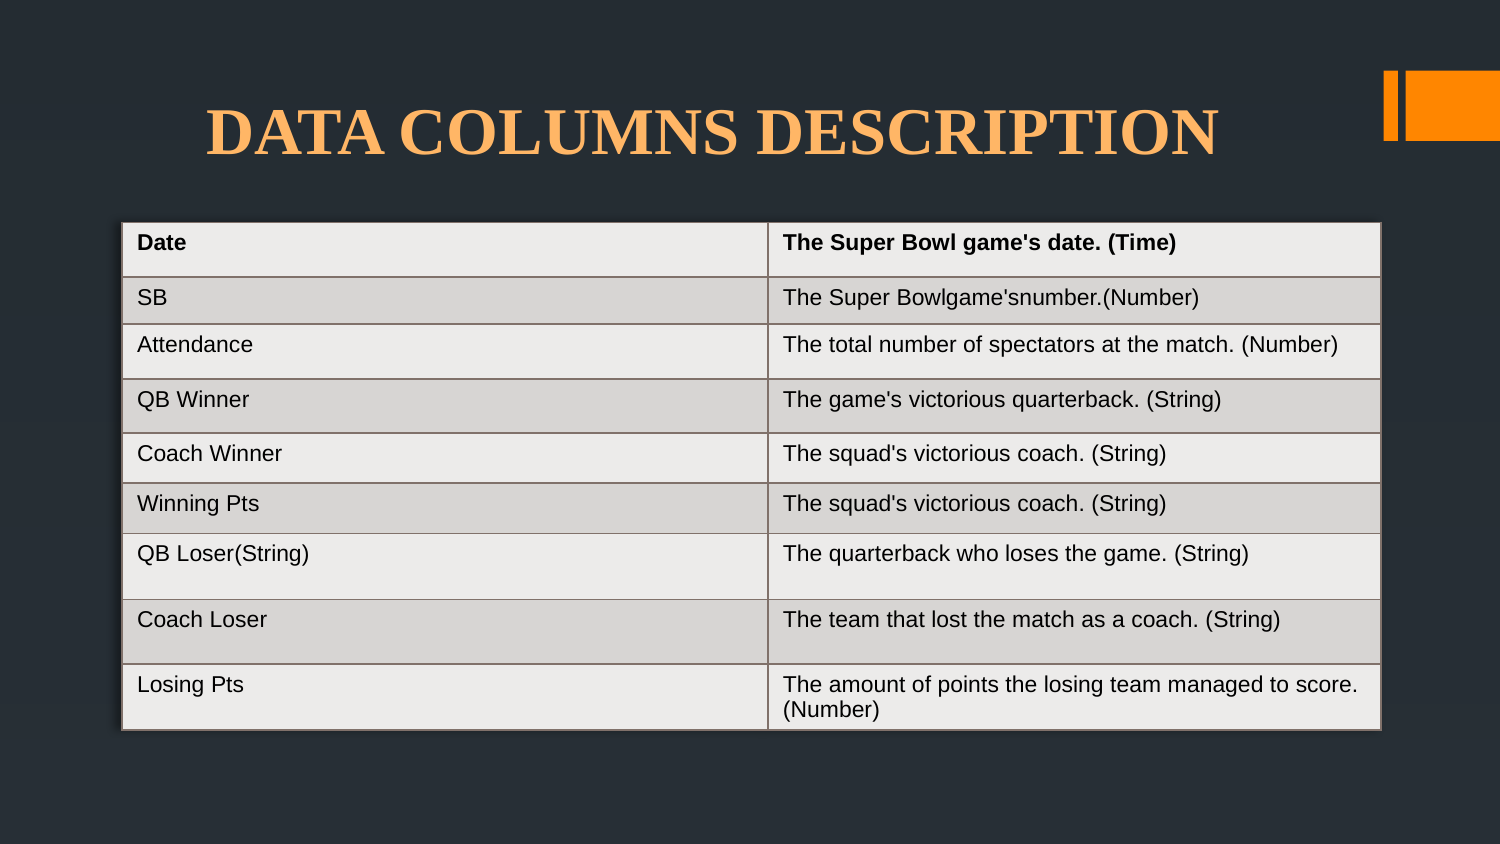

# DATA COLUMNS DESCRIPTION
| Date | The Super Bowl game's date. (Time) |
| --- | --- |
| SB | The Super Bowlgame'snumber.(Number) |
| Attendance | The total number of spectators at the match. (Number) |
| QB Winner | The game's victorious quarterback. (String) |
| Coach Winner | The squad's victorious coach. (String) |
| Winning Pts | The squad's victorious coach. (String) |
| QB Loser(String) | The quarterback who loses the game. (String) |
| Coach Loser | The team that lost the match as a coach. (String) |
| Losing Pts | The amount of points the losing team managed to score. (Number) |